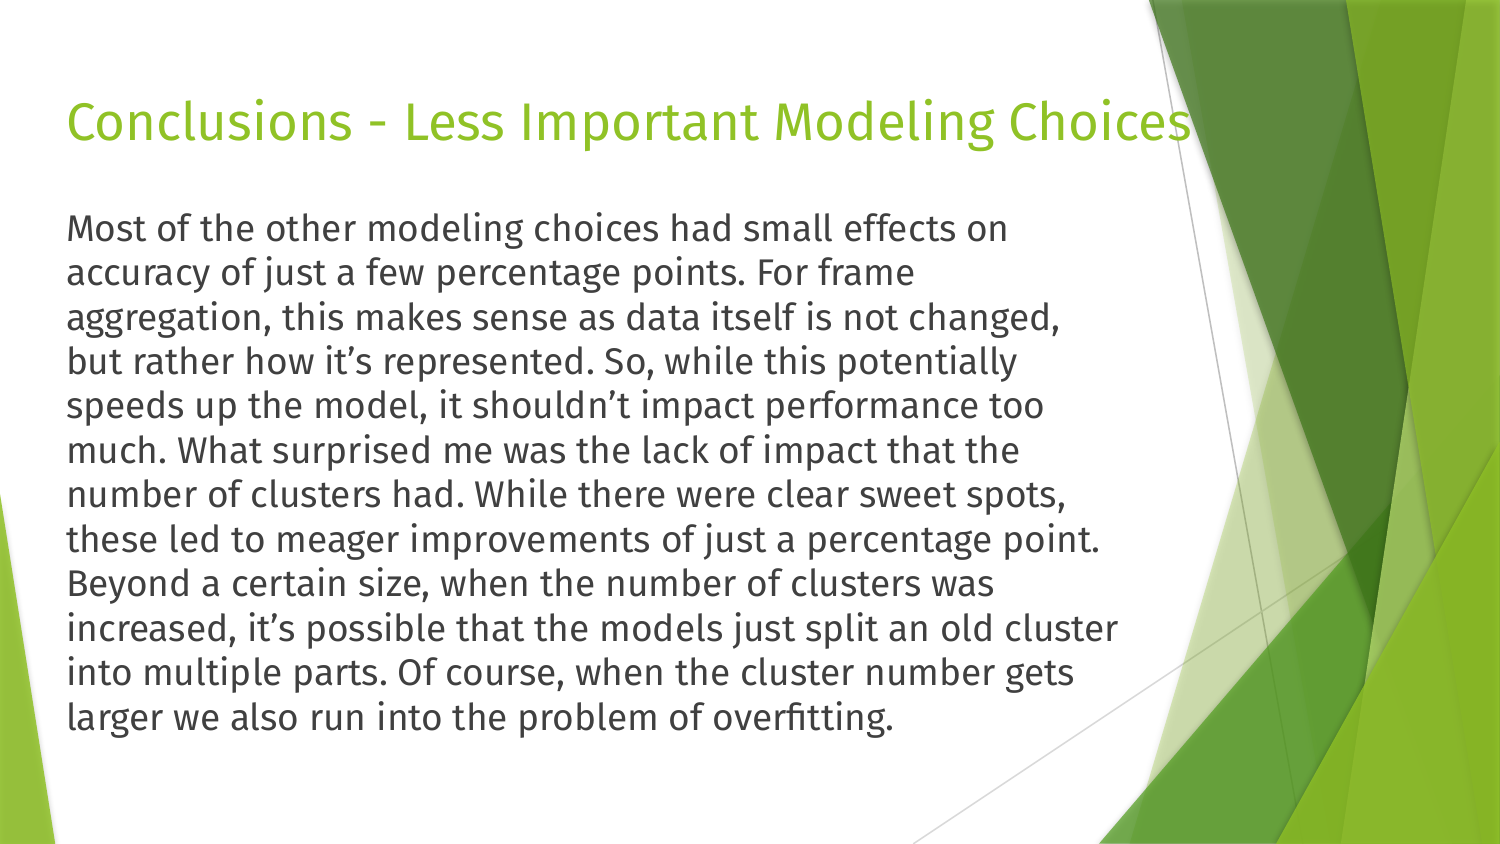

# Conclusions - Less Important Modeling Choices

Most of the other modeling choices had small effects on accuracy of just a few percentage points. For frame aggregation, this makes sense as data itself is not changed, but rather how it’s represented. So, while this potentially speeds up the model, it shouldn’t impact performance too much. What surprised me was the lack of impact that the number of clusters had. While there were clear sweet spots, these led to meager improvements of just a percentage point. Beyond a certain size, when the number of clusters was increased, it’s possible that the models just split an old cluster into multiple parts. Of course, when the cluster number gets larger we also run into the problem of overfitting.